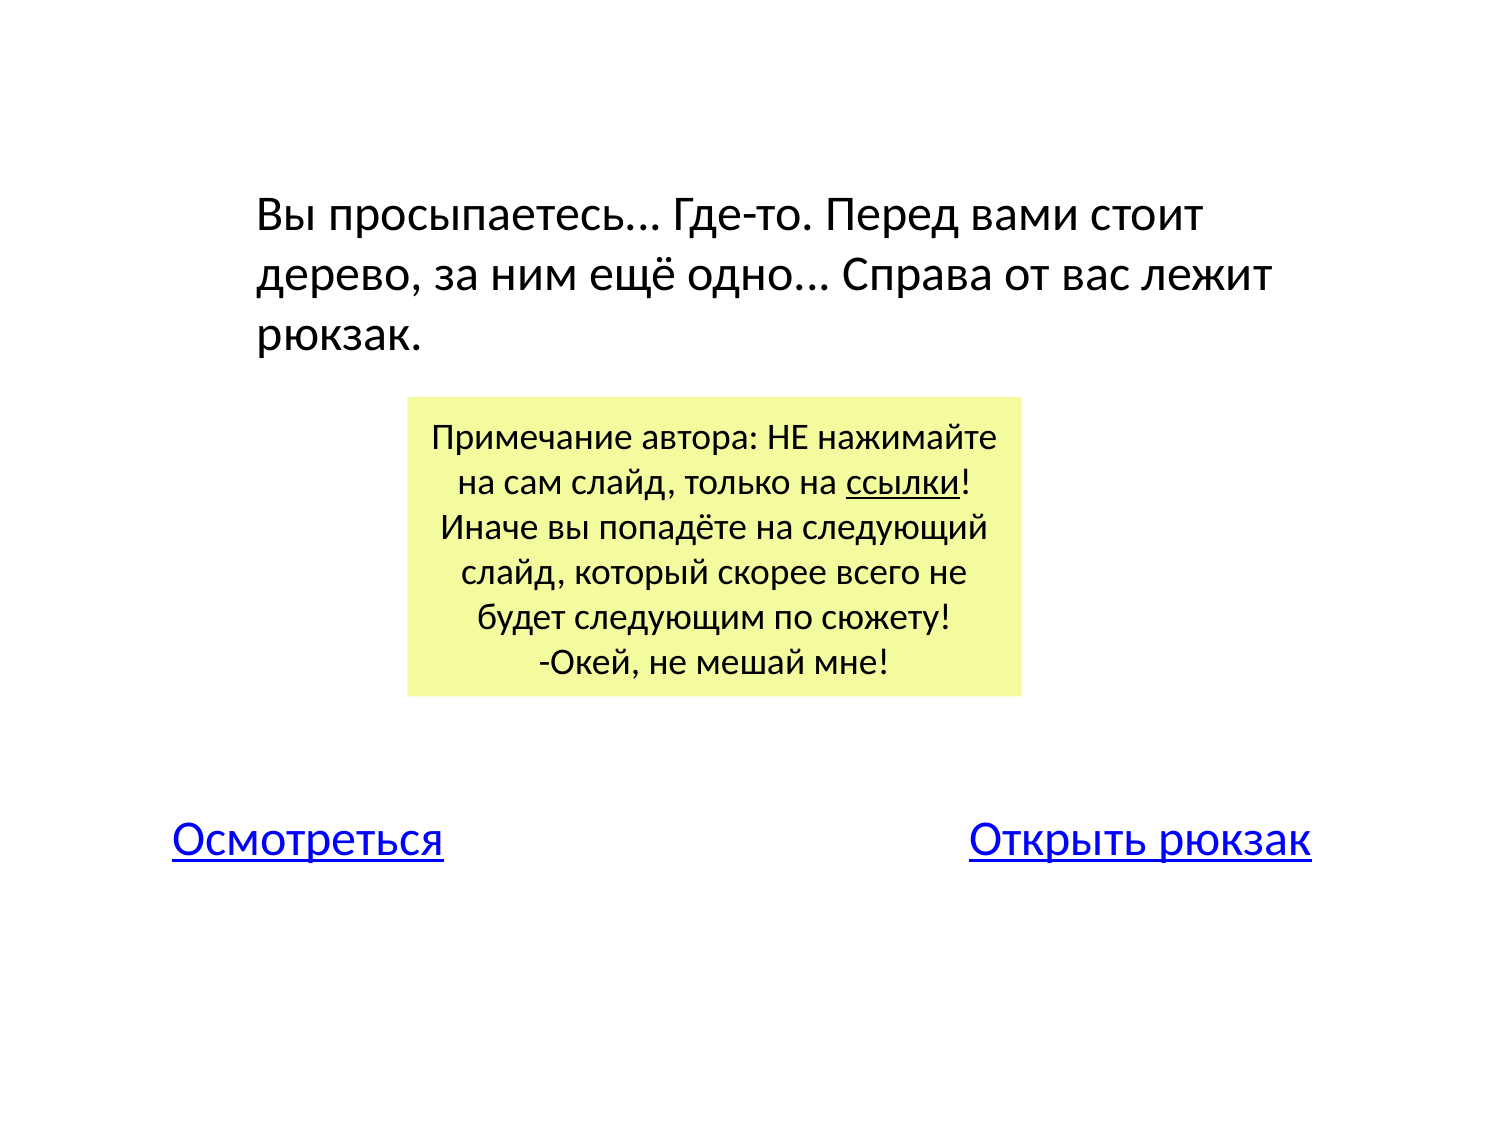

Вы просыпаетесь... Где-то. Перед вами стоит дерево, за ним ещё одно... Справа от вас лежит рюкзак.
Примечание автора: НЕ нажимайте на сам слайд, только на ссылки! Иначе вы попадёте на следующий слайд, который скорее всего не будет следующим по сюжету!
-Окей, не мешай мне!
Осмотреться
Открыть рюкзак